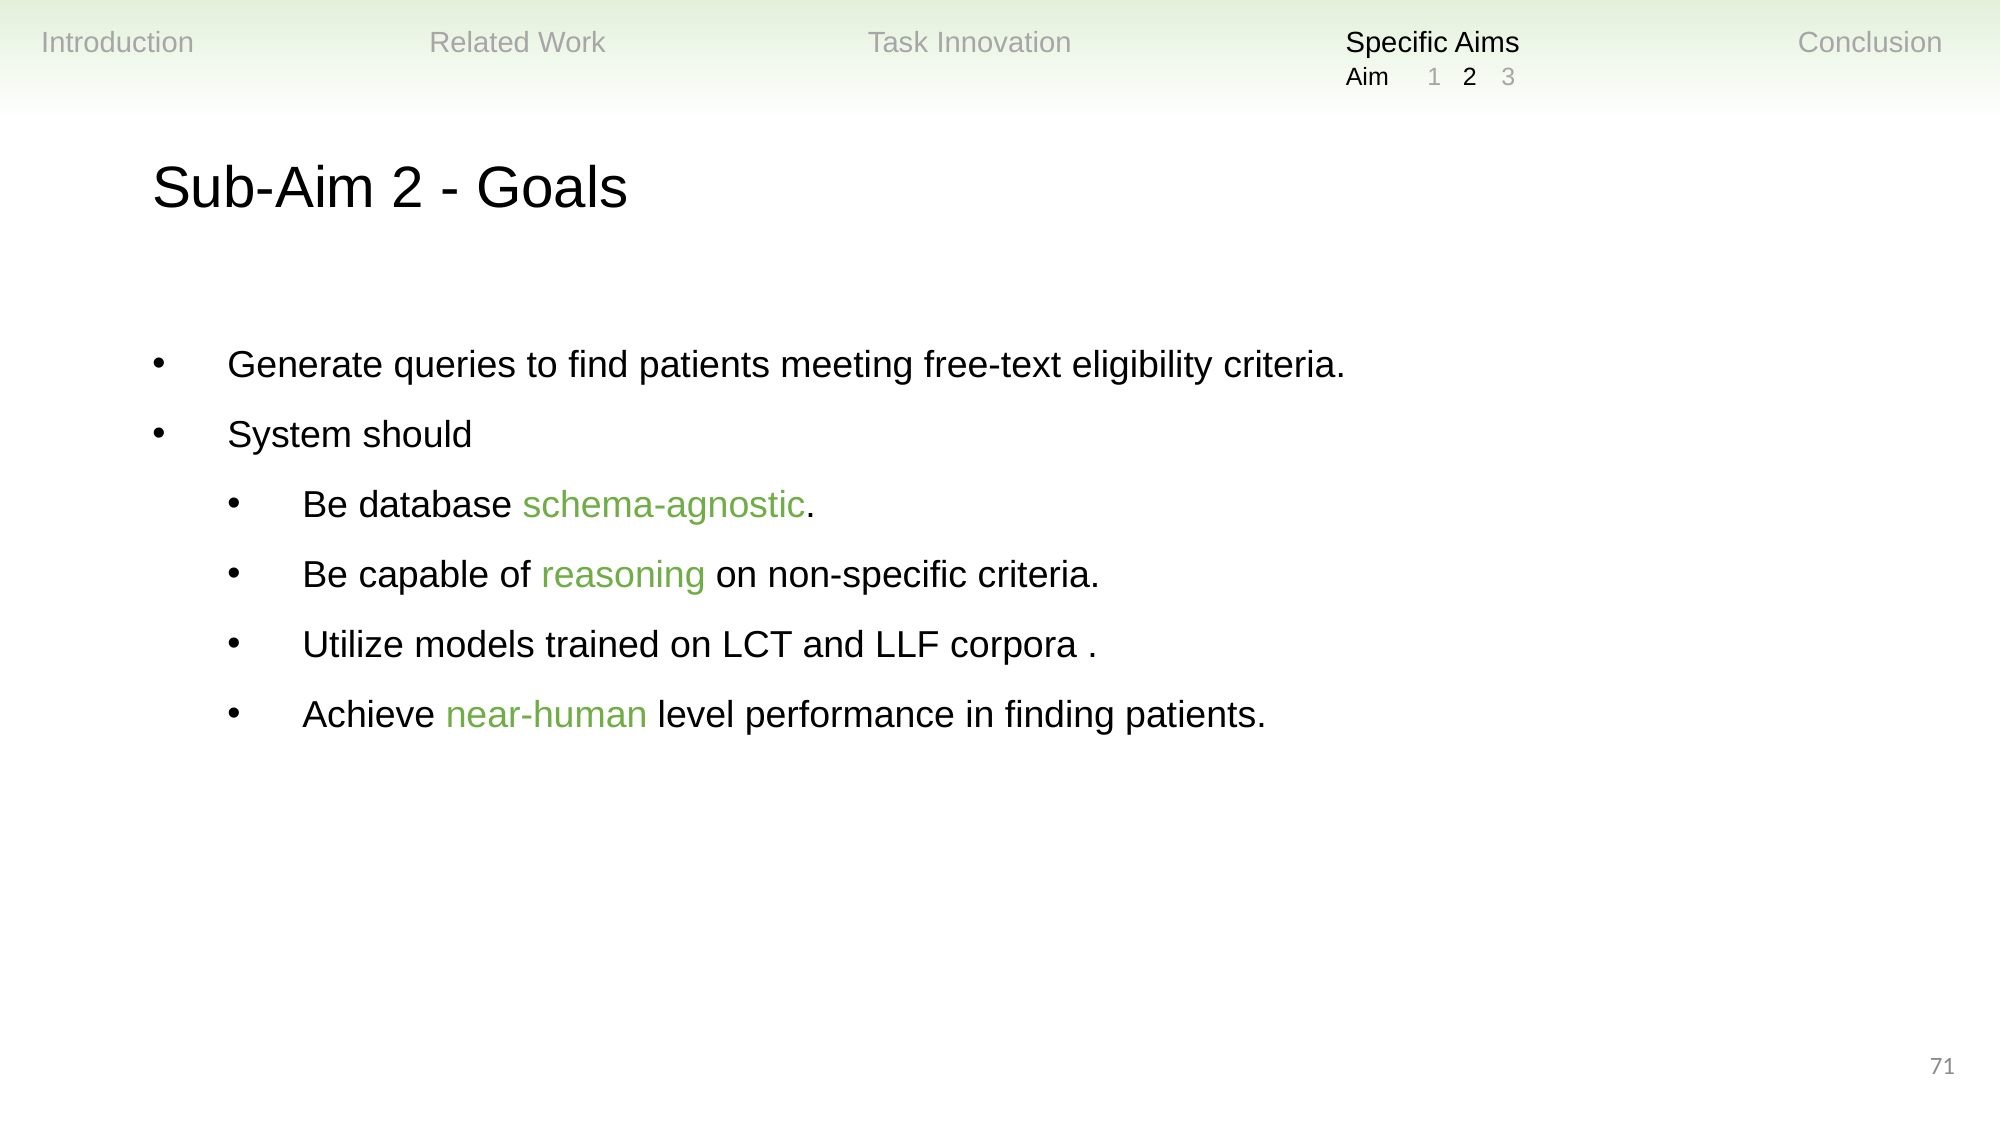

Related Work
Task Innovation
Specific Aims
Introduction
Conclusion
2
3
1
Aim
Sub-Aim 2 - Goals
Generate queries to find patients meeting free-text eligibility criteria.
System should
Be database schema-agnostic.
Be capable of reasoning on non-specific criteria.
Utilize models trained on LCT and LLF corpora .
Achieve near-human level performance in finding patients.
71